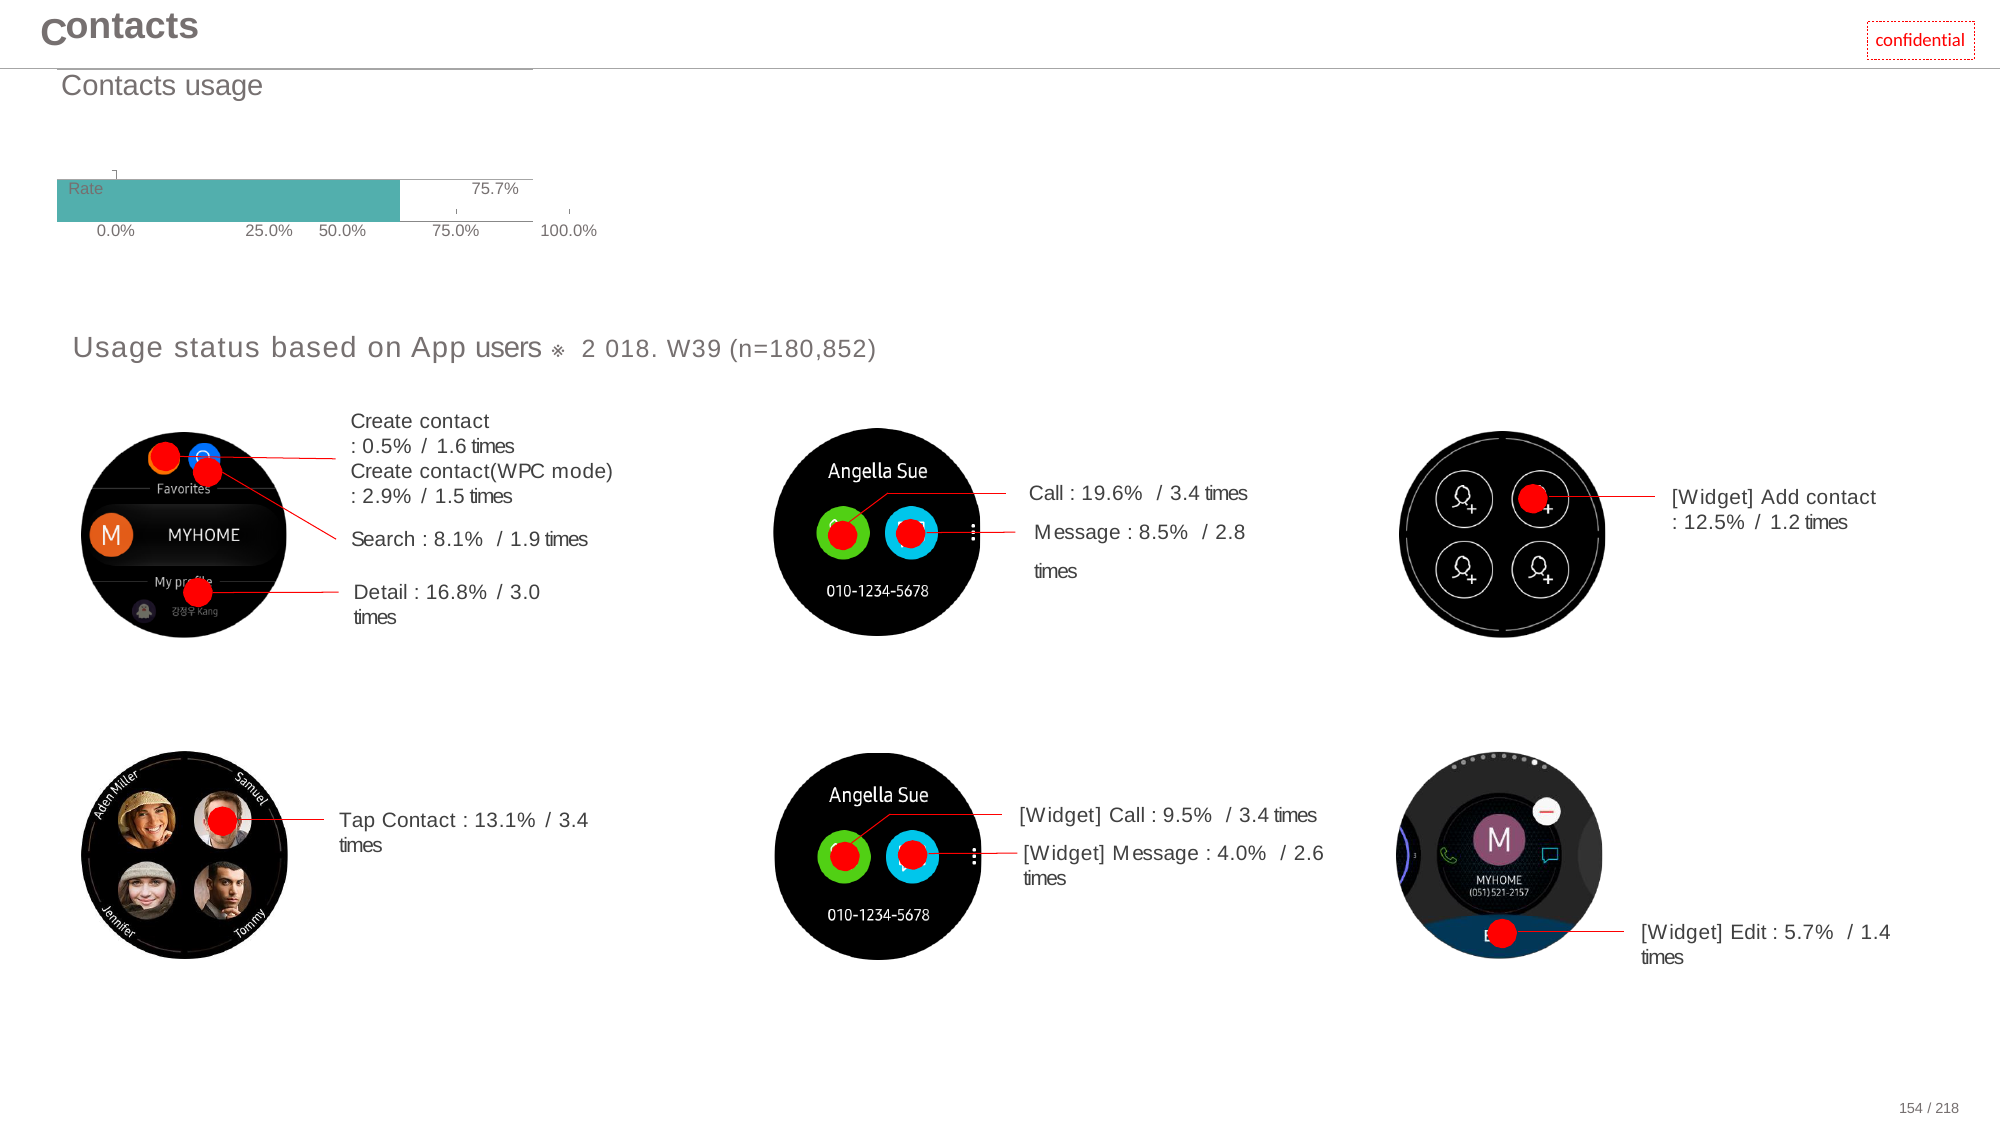

| ontacts |  |  |  |
| --- | --- | --- | --- |
| Contacts usage |  |  |  |
| Rate |  | 75.7% |  |
| 0.0% 25.0% | 50.0% | 75.0% | 100.0% |
C
confidential

Usage status based on App users ※2018. W39 (n=180,852)
Create contact
: 0.5% / 1.6 times
Create contact(WPC mode)
: 2.9% / 1.5 times

Search : 8.1% / 1.9 times

Call : 19.6% / 3.4 times Message : 8.5% / 2.8 times

[Widget] Add contact
: 12.5% / 1.2 times

Detail : 16.8% / 3.0 times

[Widget] Call : 9.5% / 3.4 times

[Widget] Message : 4.0% / 2.6 times
Tap Contact : 13.1% / 3.4 times

[Widget] Edit : 5.7% / 1.4 times

154 / 218